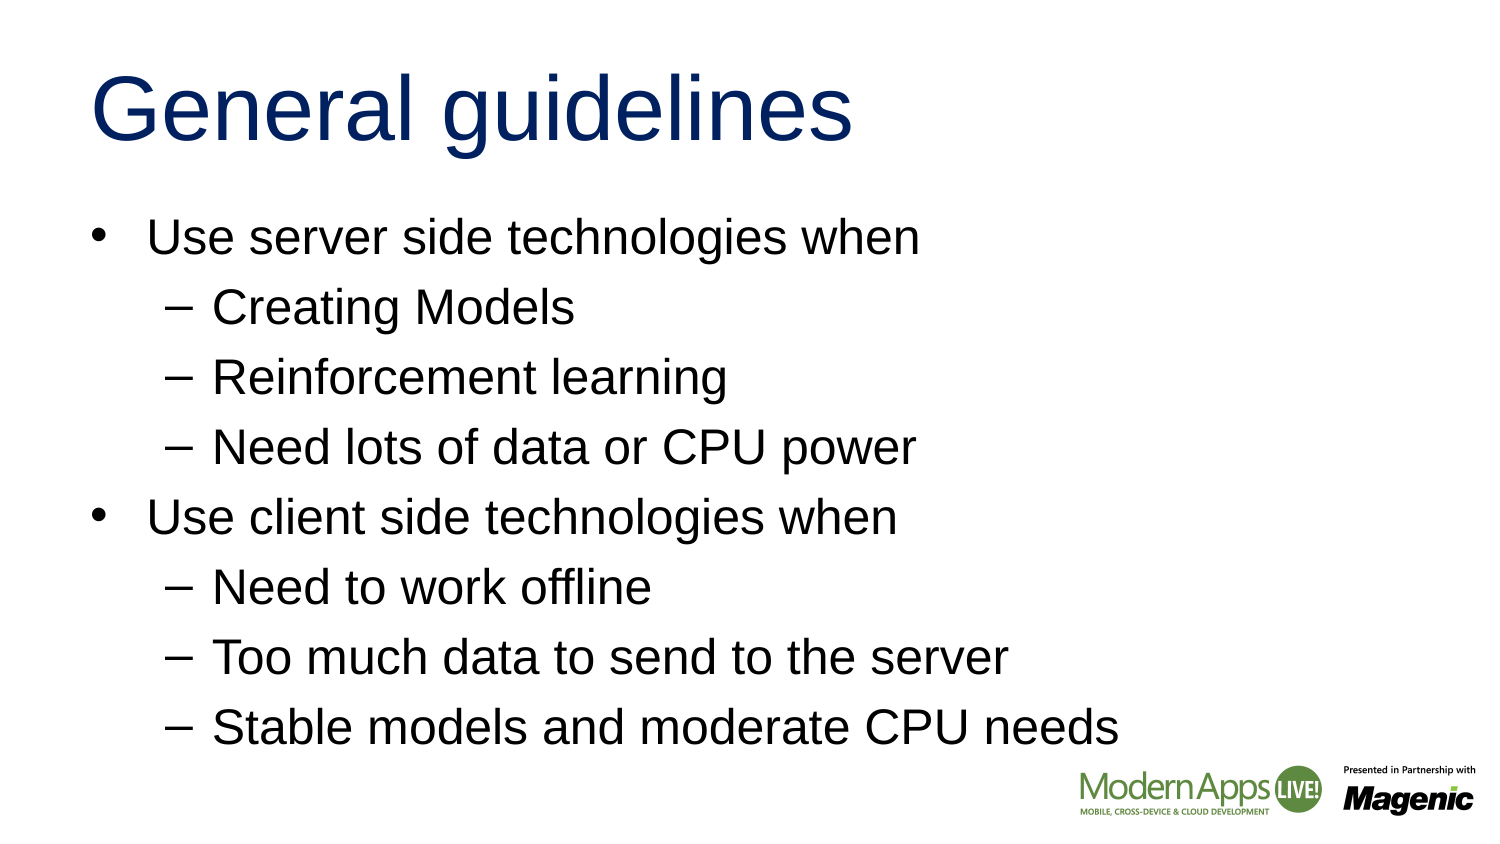

# General guidelines
Use server side technologies when
Creating Models
Reinforcement learning
Need lots of data or CPU power
Use client side technologies when
Need to work offline
Too much data to send to the server
Stable models and moderate CPU needs